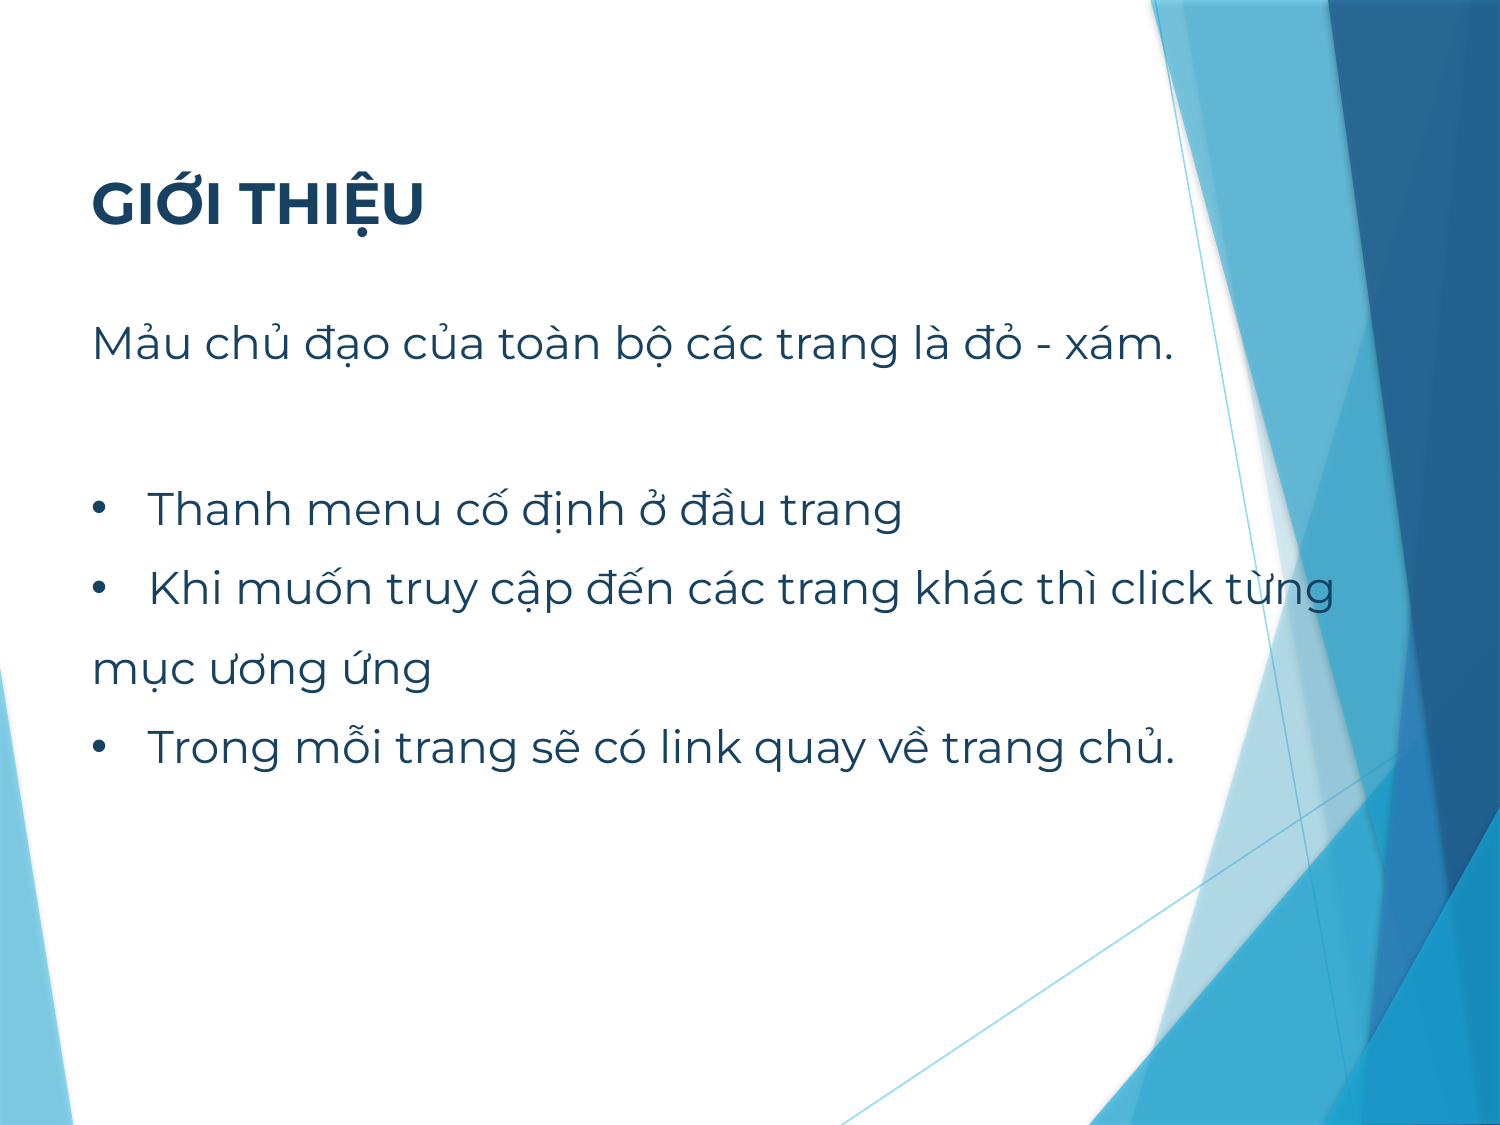

GIỚI THIỆU
Mảu chủ đạo của toàn bộ các trang là đỏ - xám.
Thanh menu cố định ở đầu trang
Khi muốn truy cập đến các trang khác thì click từng
mục ương ứng
Trong mỗi trang sẽ có link quay về trang chủ.